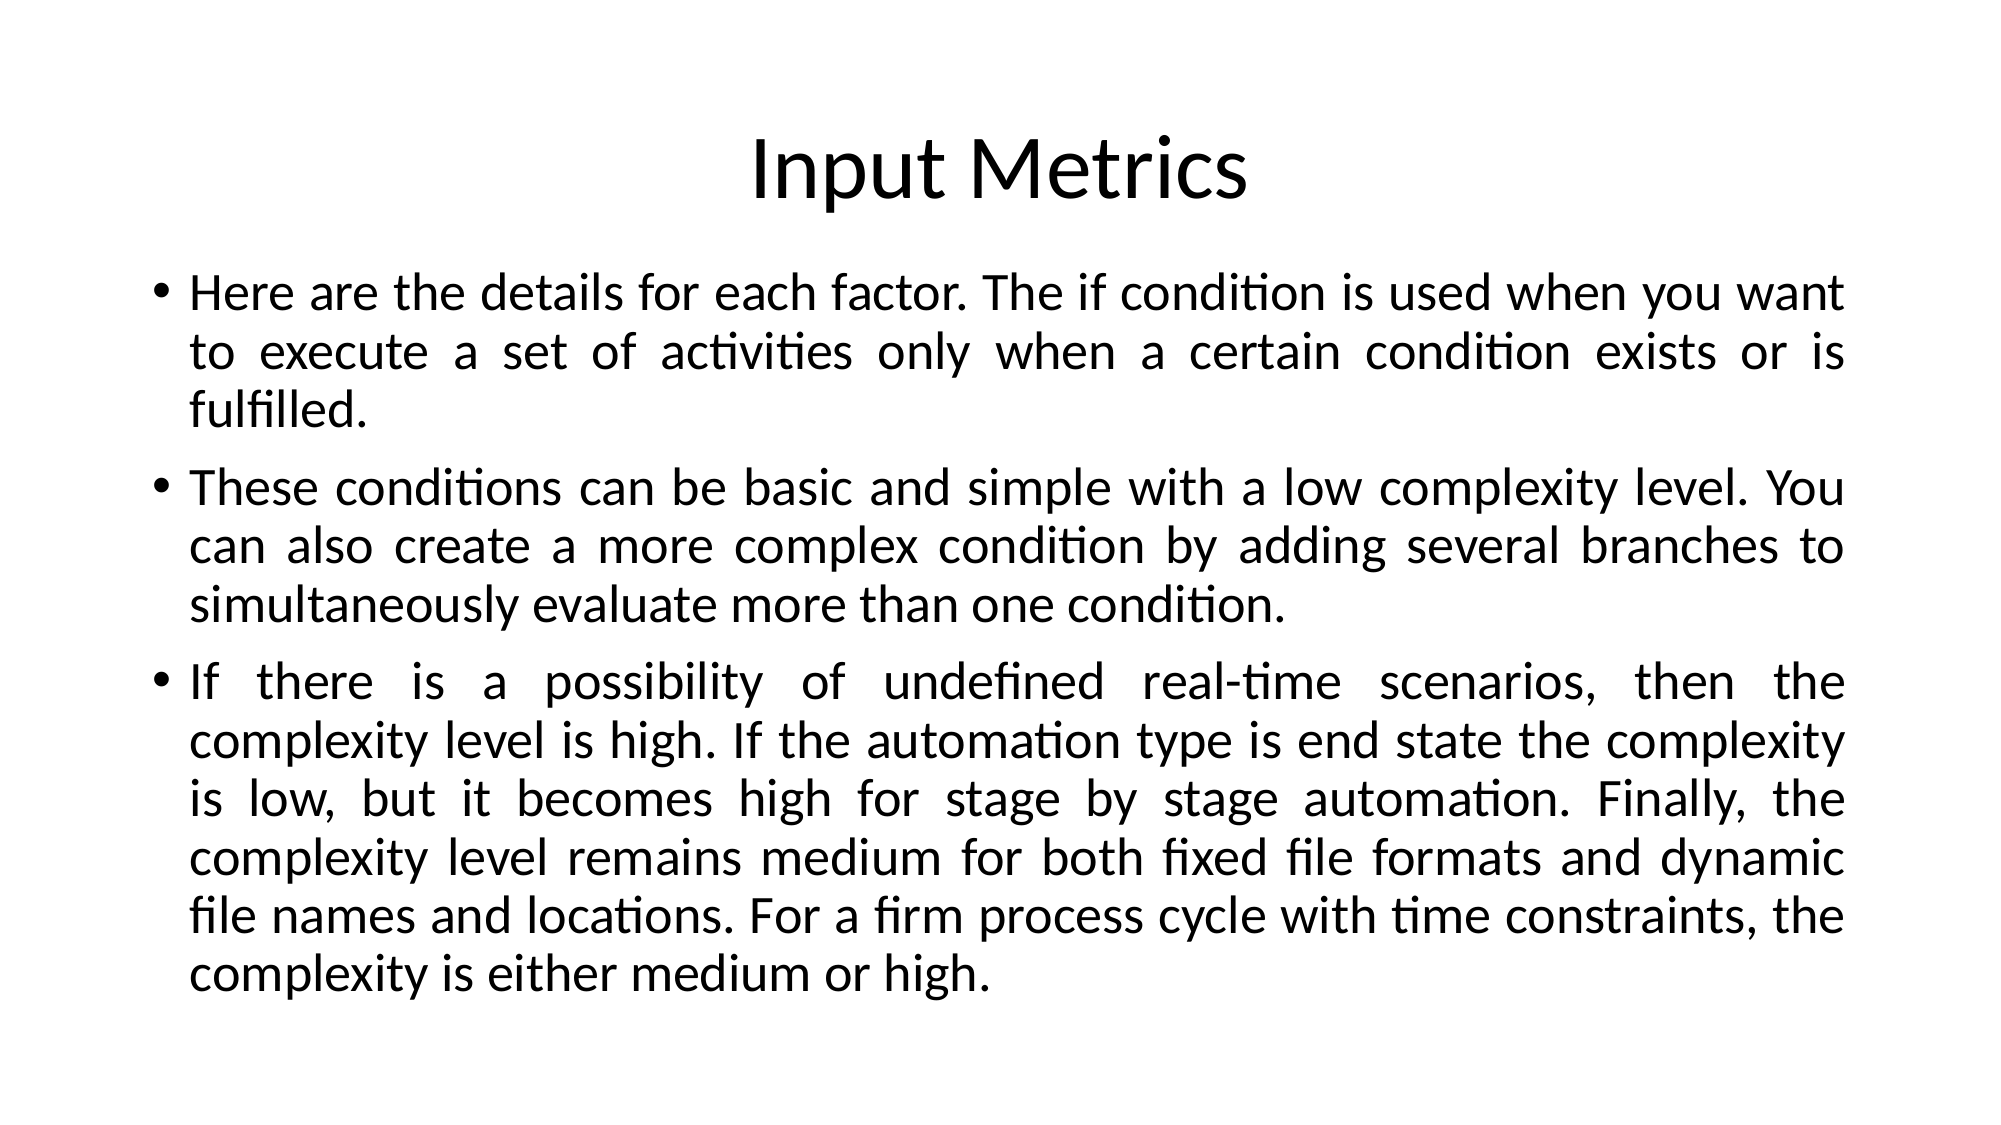

# Input Metrics
Here are the details for each factor. The if condition is used when you want to execute a set of activities only when a certain condition exists or is fulfilled.
These conditions can be basic and simple with a low complexity level. You can also create a more complex condition by adding several branches to simultaneously evaluate more than one condition.
If there is a possibility of undefined real-time scenarios, then the complexity level is high. If the automation type is end state the complexity is low, but it becomes high for stage by stage automation. Finally, the complexity level remains medium for both fixed file formats and dynamic file names and locations. For a firm process cycle with time constraints, the complexity is either medium or high.